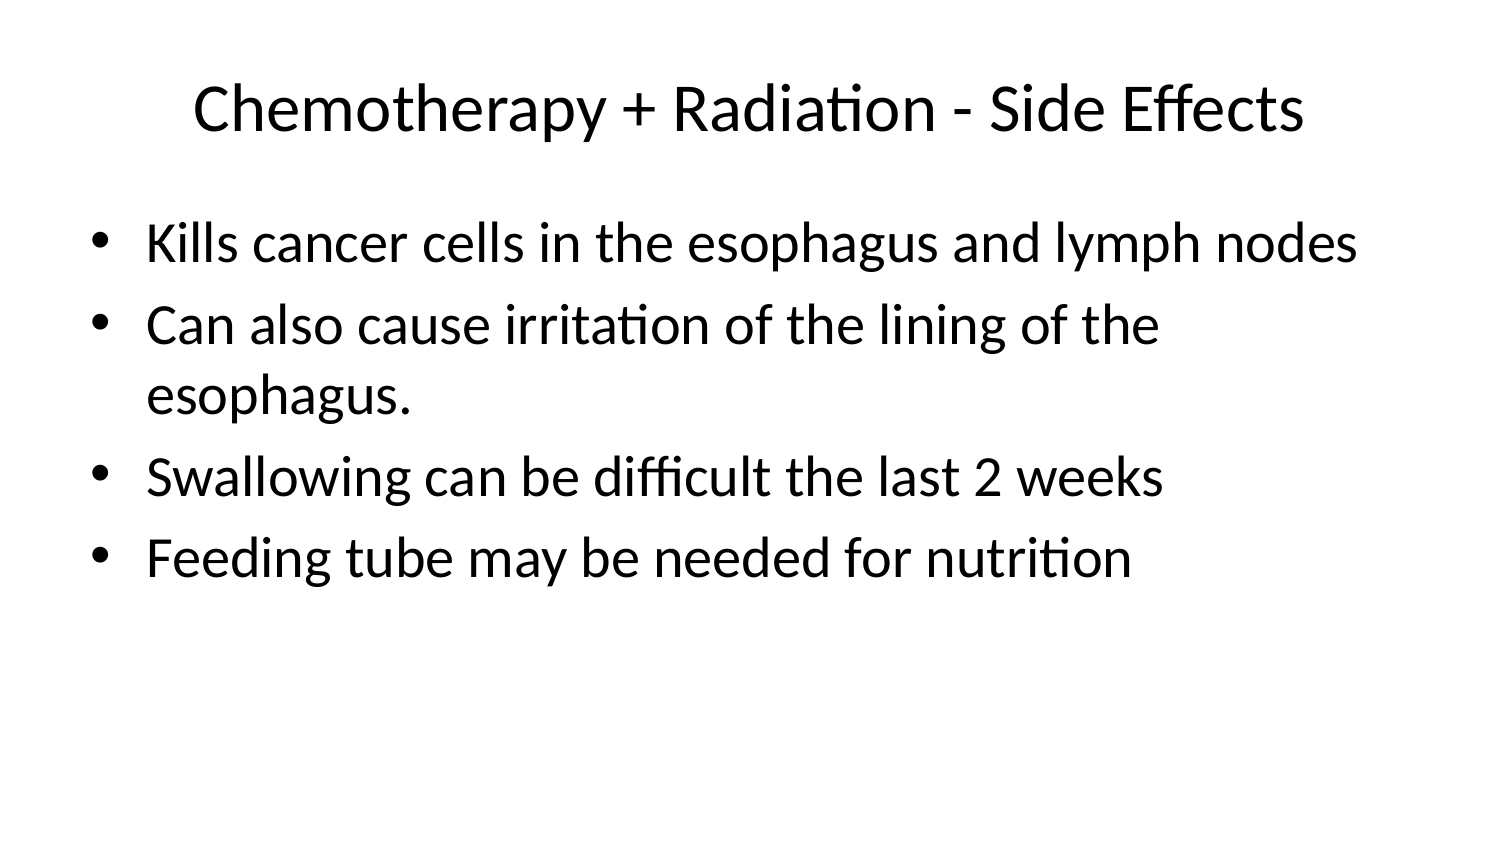

# Chemotherapy + Radiation - Side Effects
Kills cancer cells in the esophagus and lymph nodes
Can also cause irritation of the lining of the esophagus.
Swallowing can be difficult the last 2 weeks
Feeding tube may be needed for nutrition